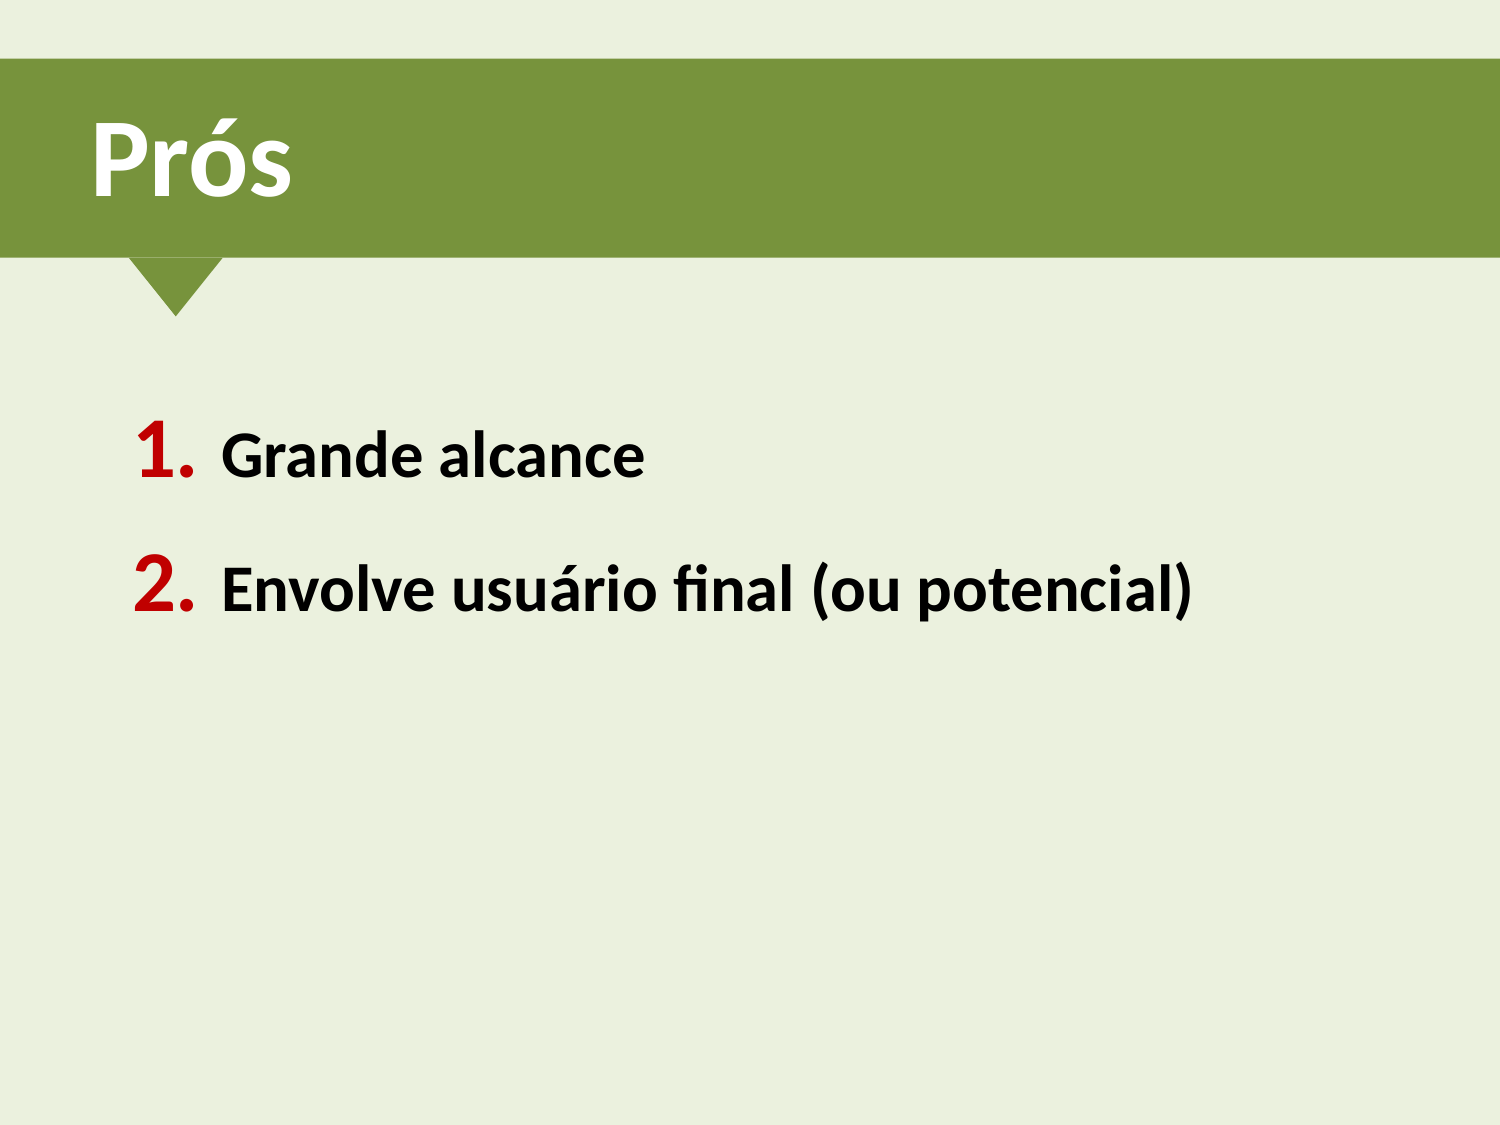

# Prós

Grande alcance
Envolve usuário final (ou potencial)